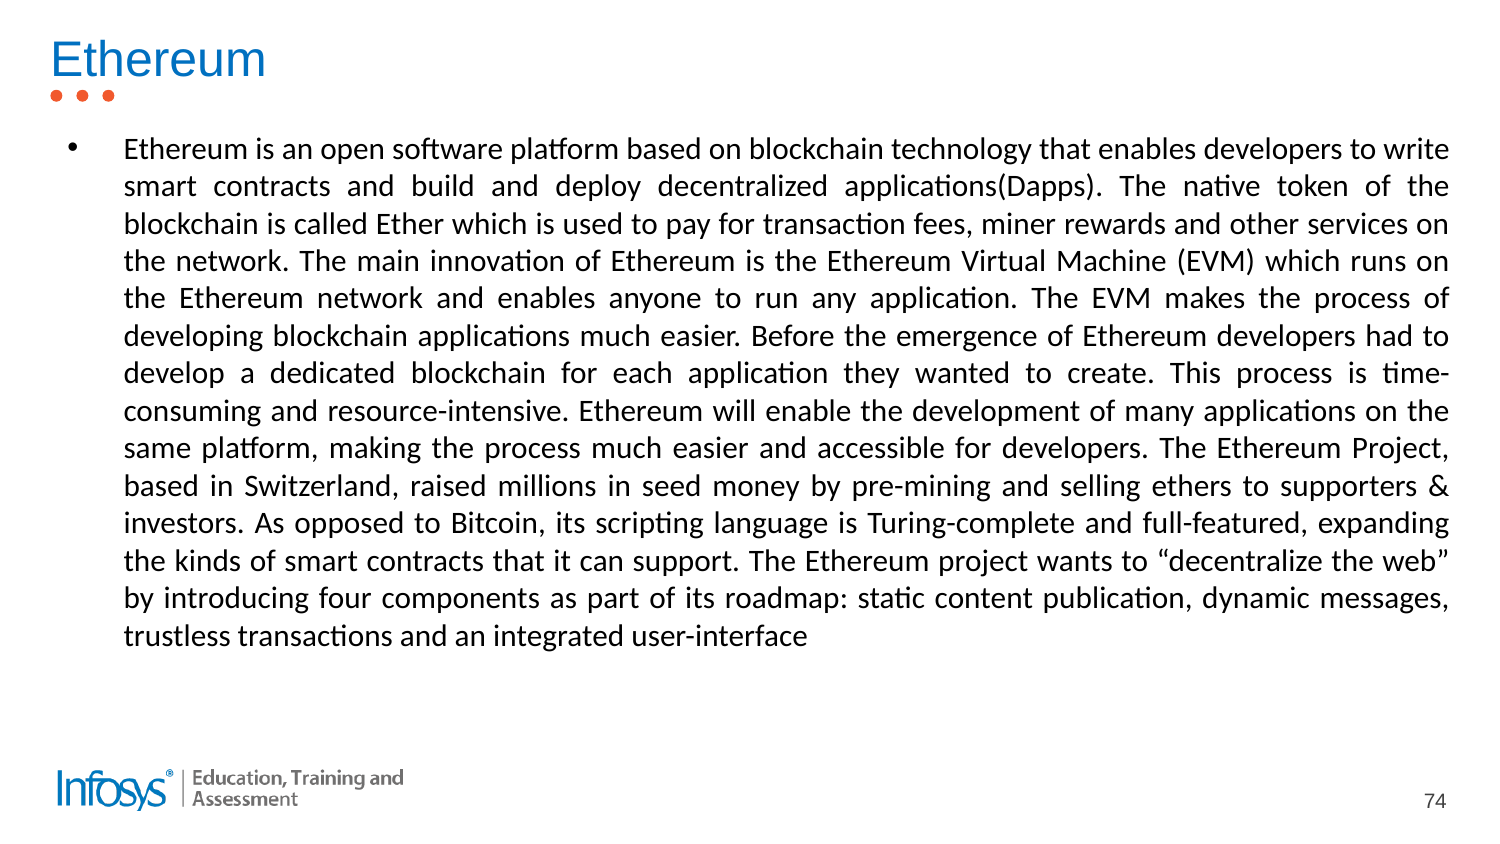

# Ethereum
Ethereum is an open software platform based on blockchain technology that enables developers to write smart contracts and build and deploy decentralized applications(Dapps). The native token of the blockchain is called Ether which is used to pay for transaction fees, miner rewards and other services on the network. The main innovation of Ethereum is the Ethereum Virtual Machine (EVM) which runs on the Ethereum network and enables anyone to run any application. The EVM makes the process of developing blockchain applications much easier. Before the emergence of Ethereum developers had to develop a dedicated blockchain for each application they wanted to create. This process is time-consuming and resource-intensive. Ethereum will enable the development of many applications on the same platform, making the process much easier and accessible for developers. The Ethereum Project, based in Switzerland, raised millions in seed money by pre-mining and selling ethers to supporters & investors. As opposed to Bitcoin, its scripting language is Turing-complete and full-featured, expanding the kinds of smart contracts that it can support. The Ethereum project wants to “decentralize the web” by introducing four components as part of its roadmap: static content publication, dynamic messages, trustless transactions and an integrated user-interface
74